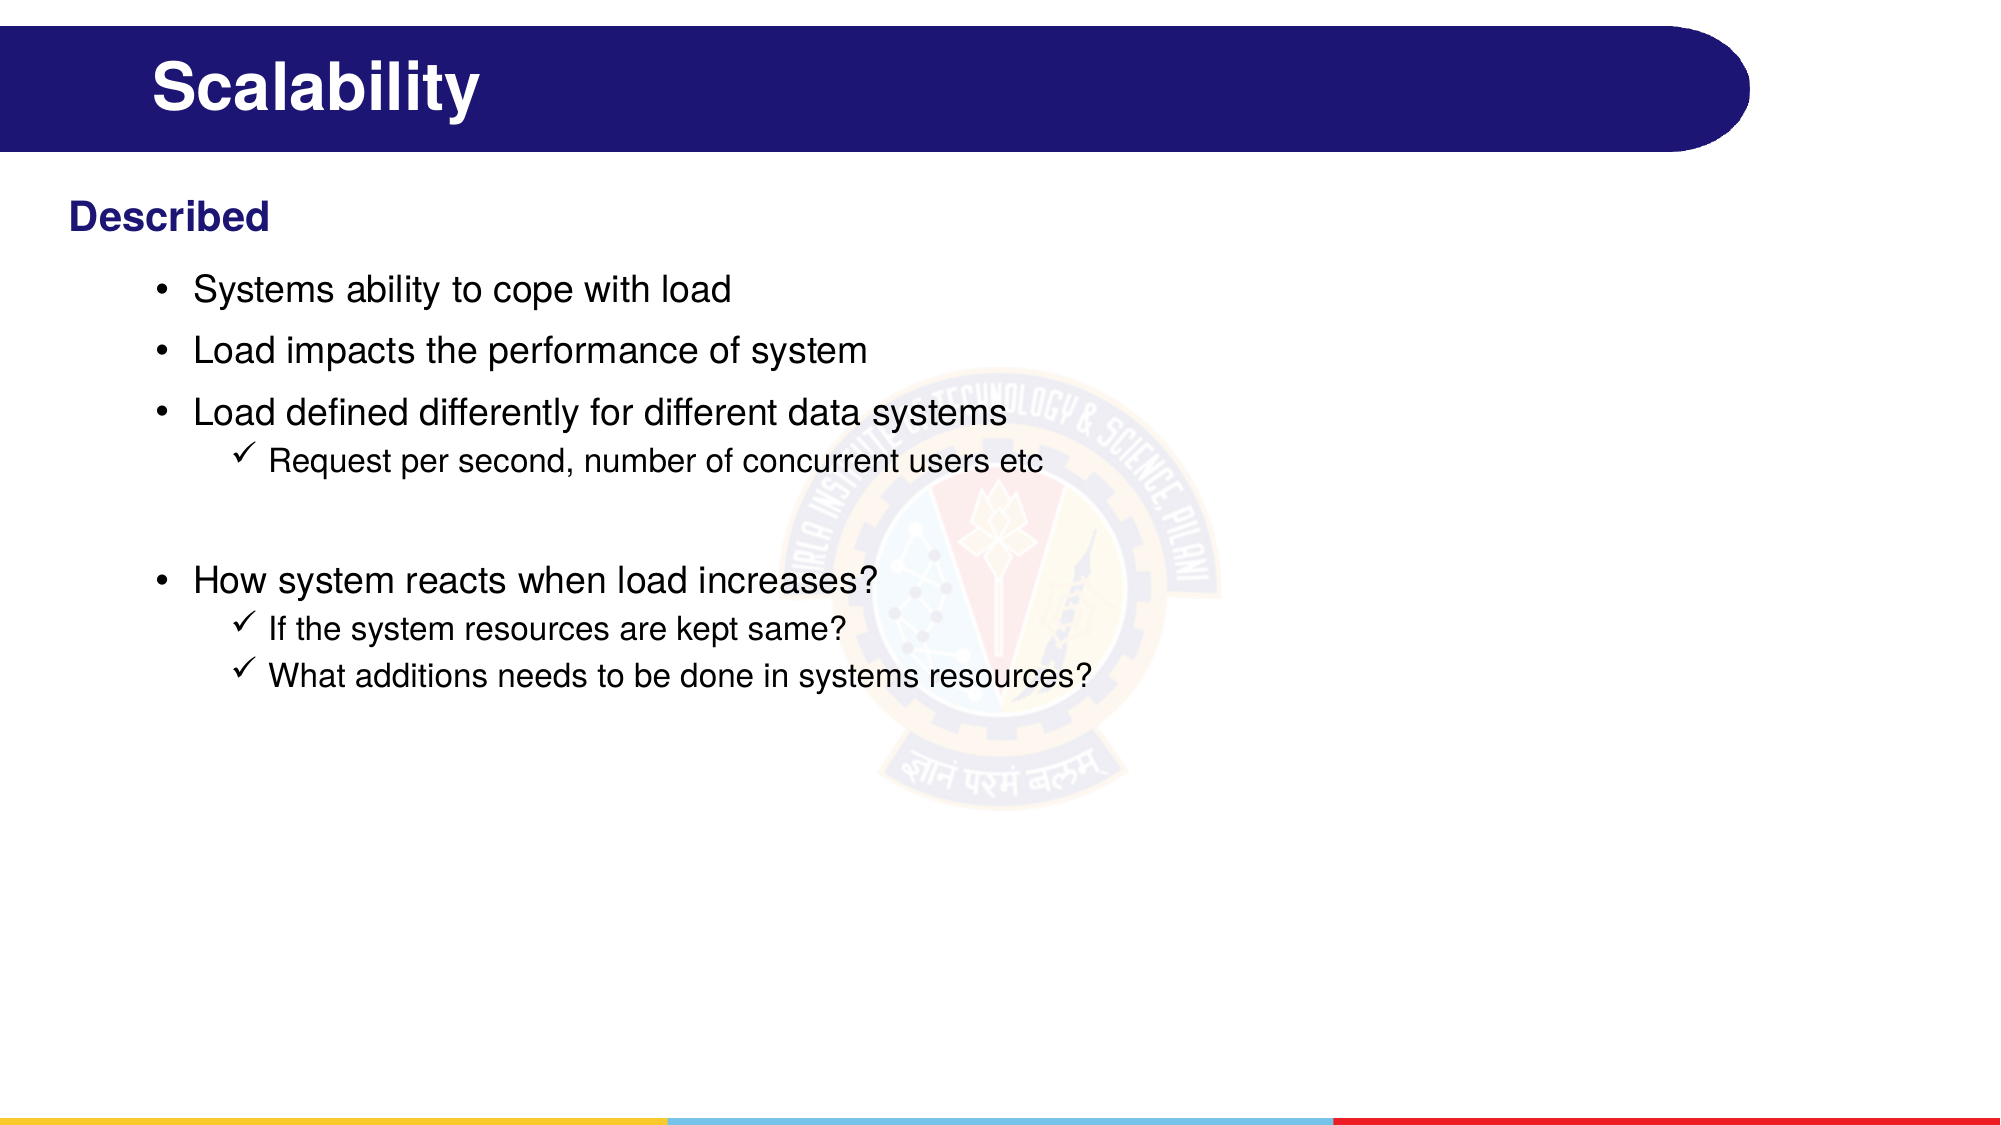

# Scalability
Described
Systems ability to cope with load
Load impacts the performance of system
Load defined differently for different data systems
Request per second, number of concurrent users etc

How system reacts when load increases?
If the system resources are kept same?
What additions needs to be done in systems resources?